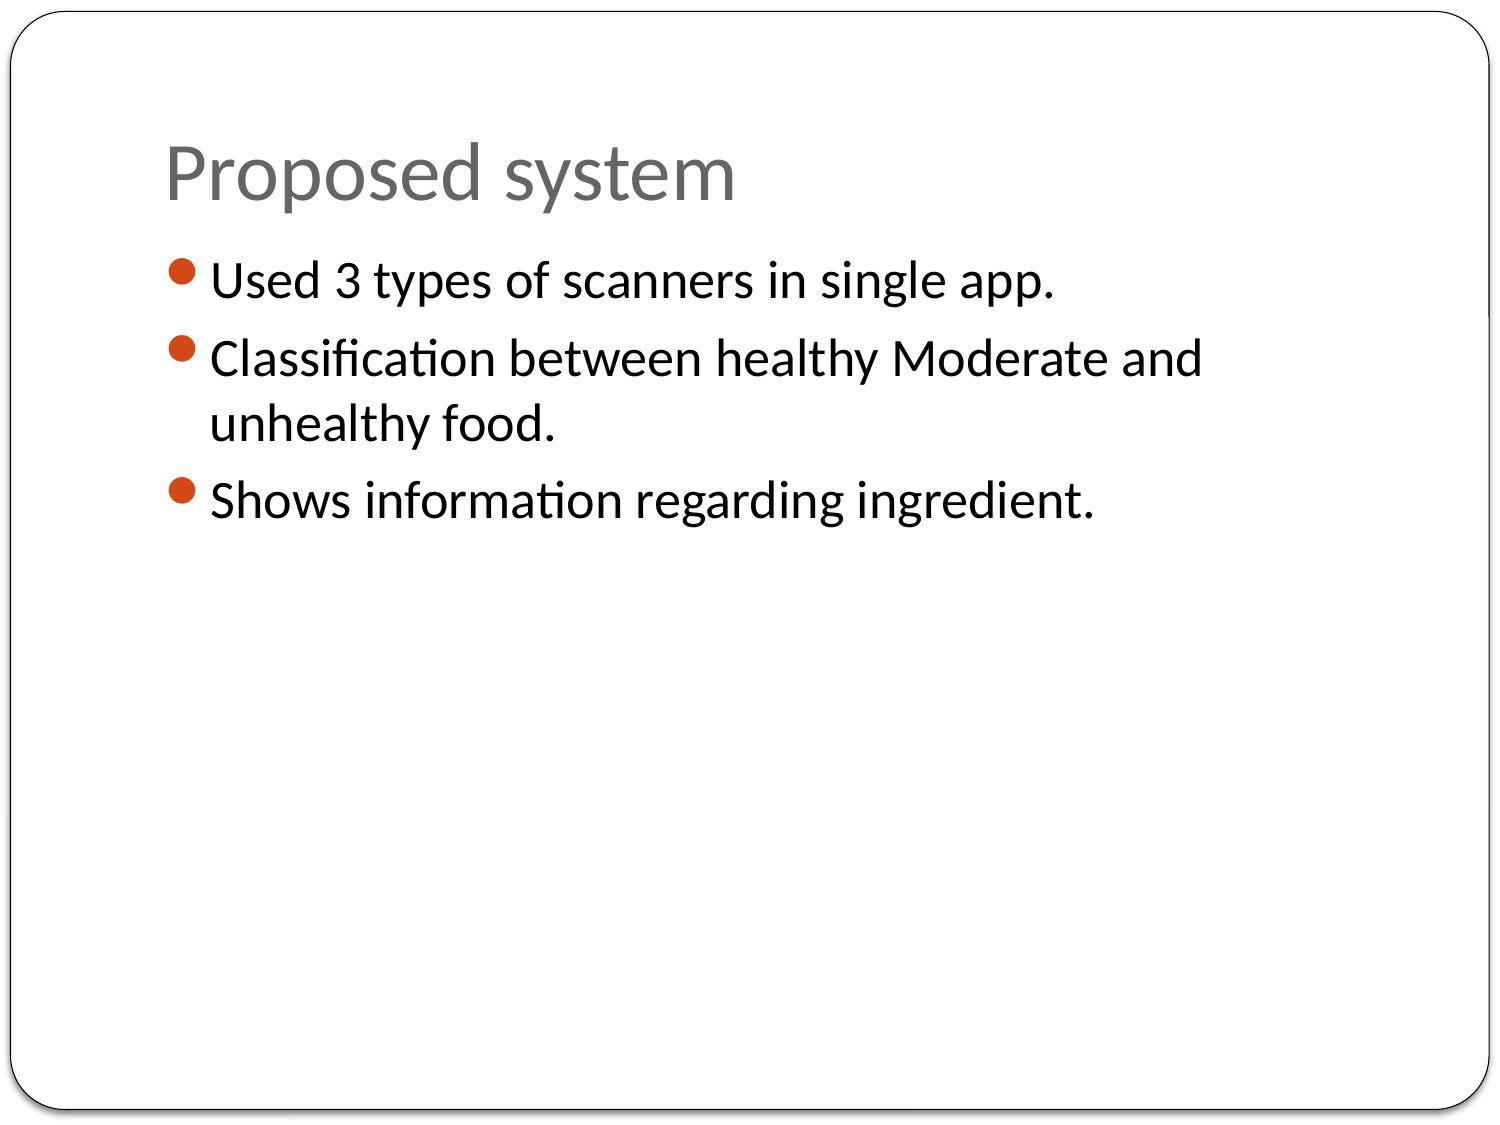

# Proposed system
Used 3 types of scanners in single app.
Classification between healthy Moderate and unhealthy food.
Shows information regarding ingredient.